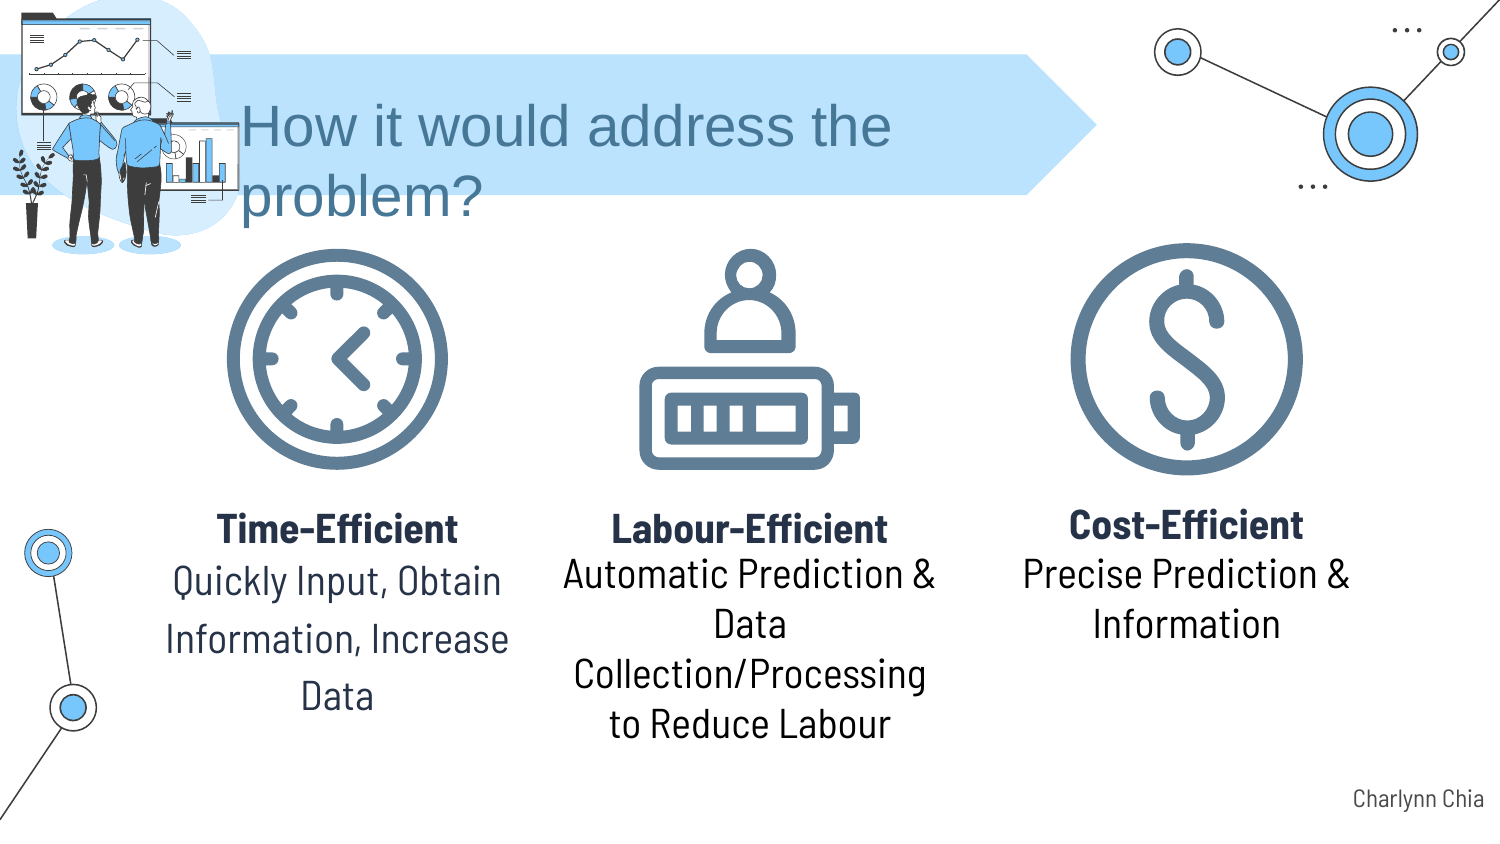

# How it would address the problem?

Cost-Efficient

Time-Efficient

Labour-Efficient

Quickly Input, Obtain Information, Increase Data

Automatic Prediction & Data Collection/Processing to Reduce Labour
Precise Prediction & Information
Charlynn Chia